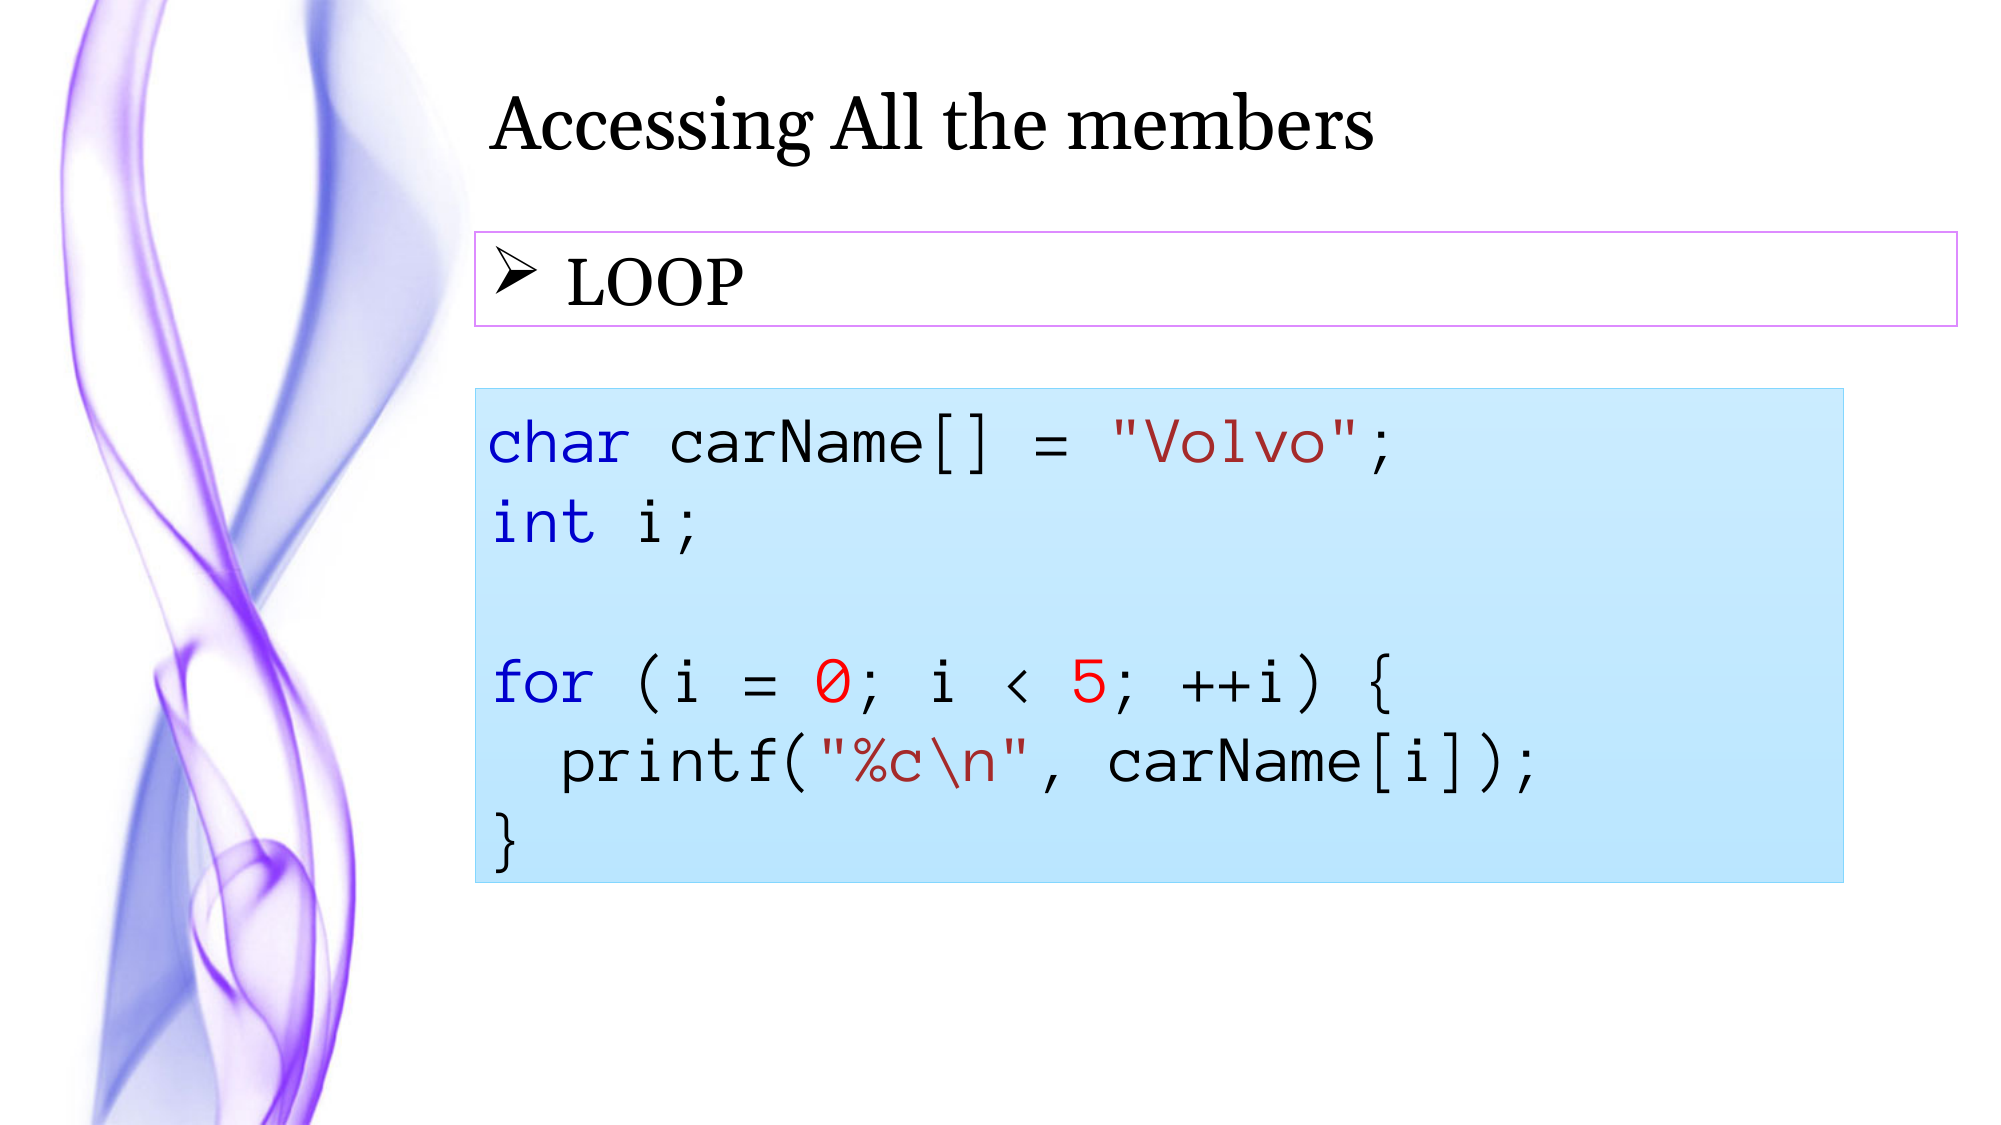

Accessing All the members
LOOP
char carName[] = "Volvo";
int i;
for (i = 0; i < 5; ++i) {
  printf("%c\n", carName[i]);
}